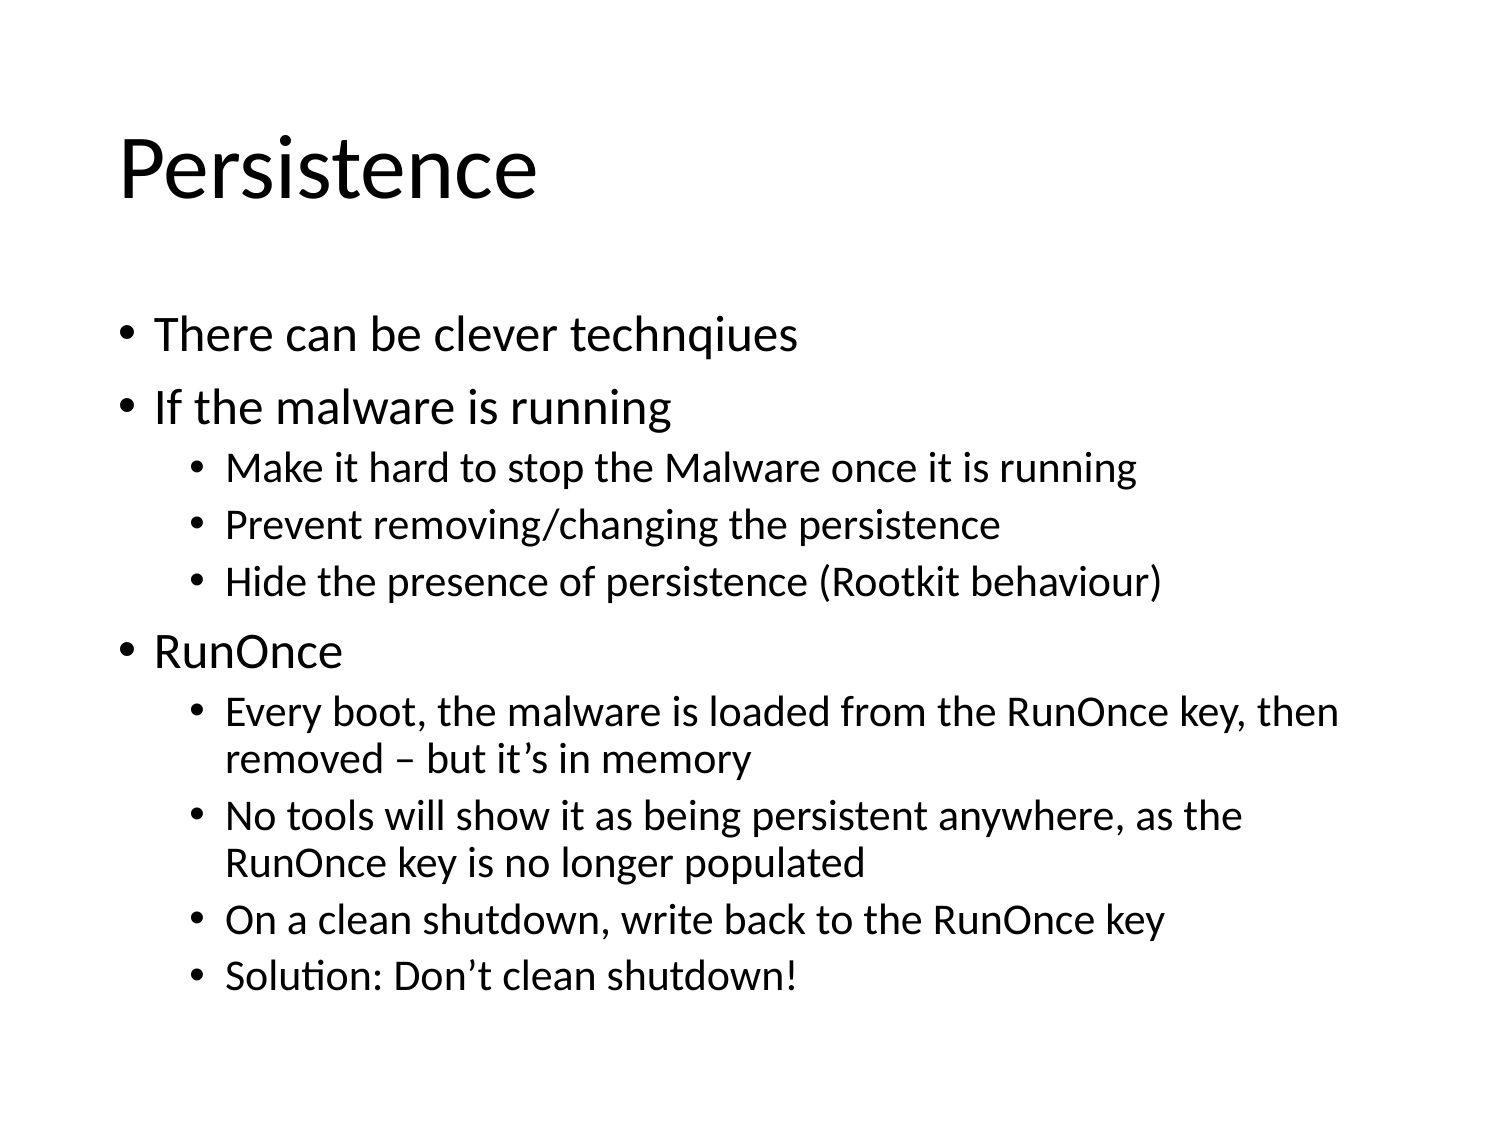

# Persistence
There can be clever technqiues
If the malware is running
Make it hard to stop the Malware once it is running
Prevent removing/changing the persistence
Hide the presence of persistence (Rootkit behaviour)
RunOnce
Every boot, the malware is loaded from the RunOnce key, then removed – but it’s in memory
No tools will show it as being persistent anywhere, as the RunOnce key is no longer populated
On a clean shutdown, write back to the RunOnce key
Solution: Don’t clean shutdown!